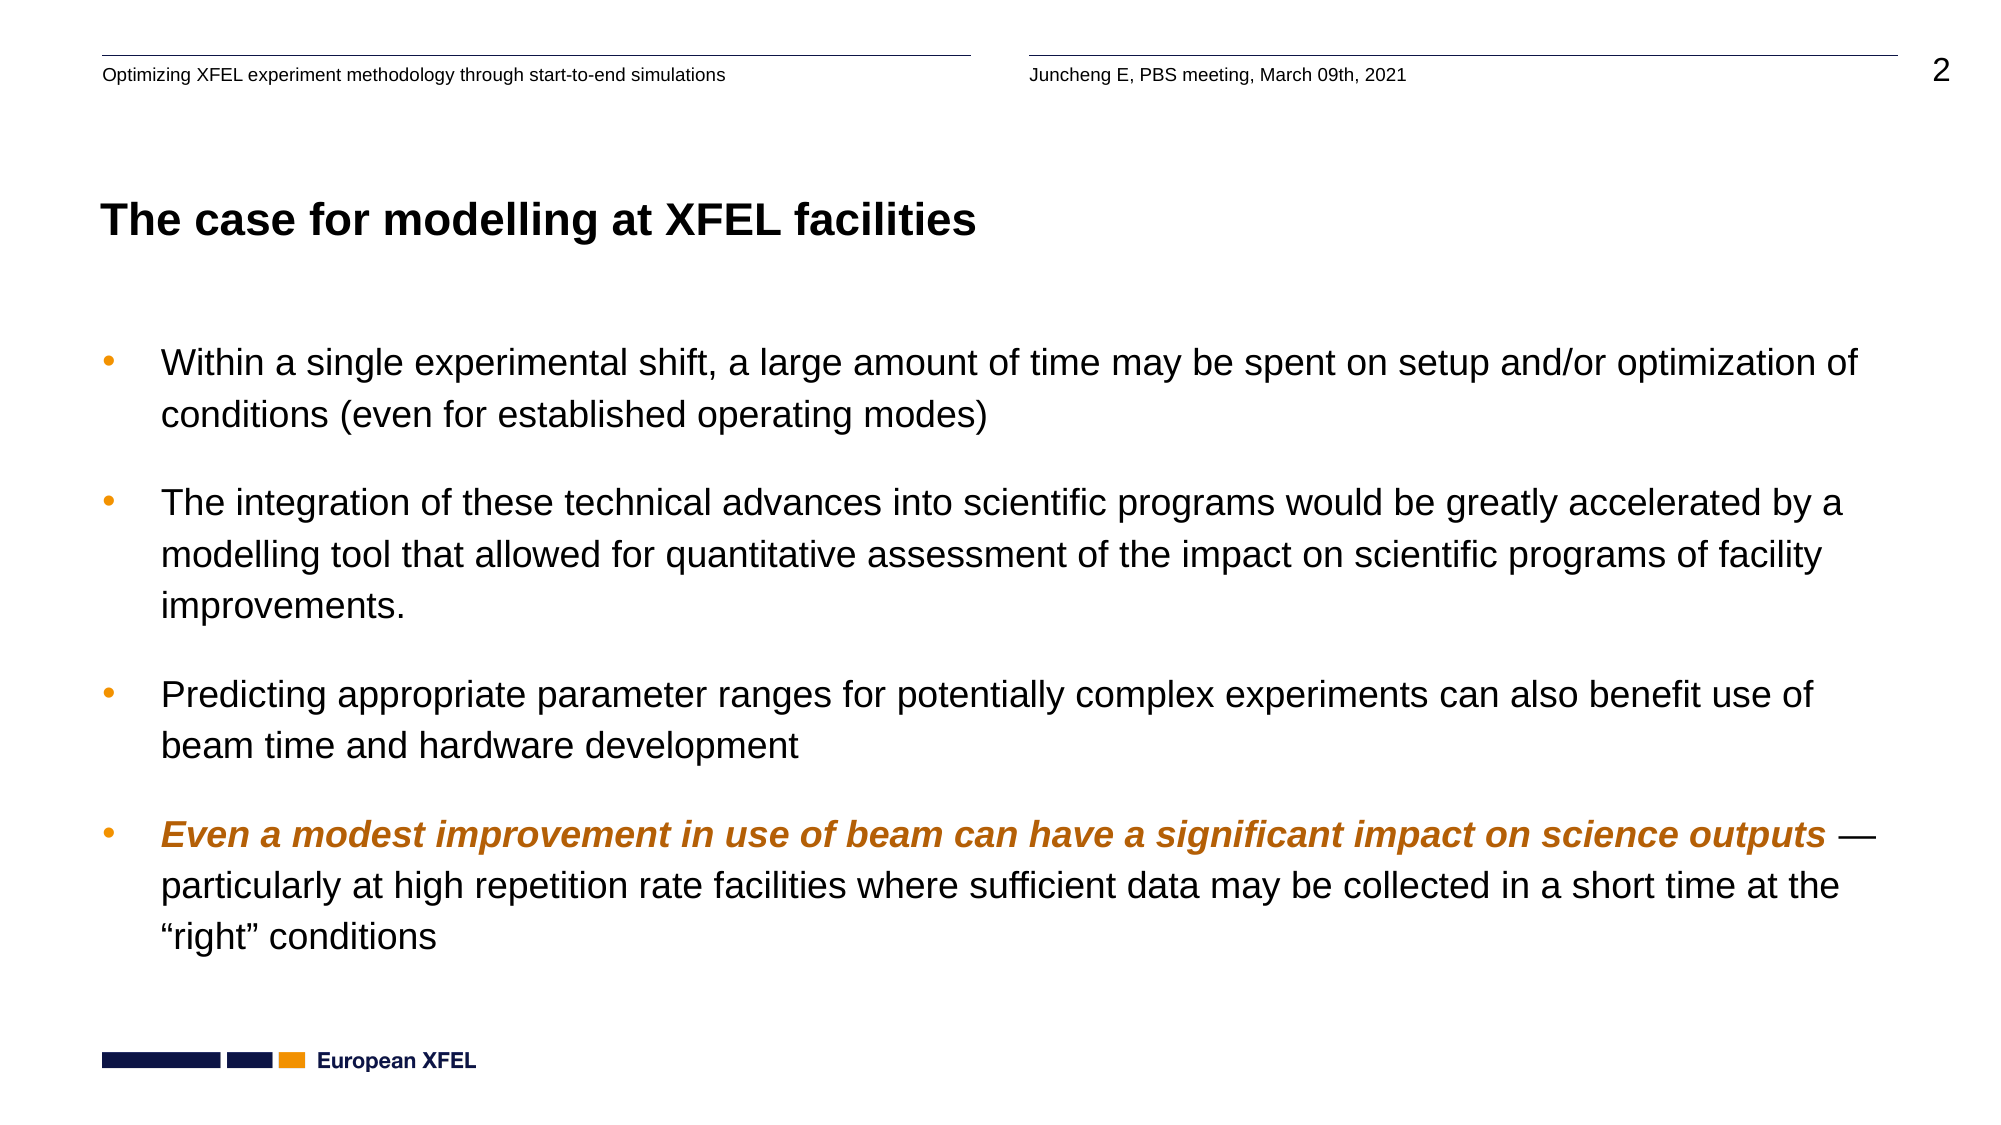

# The case for modelling at XFEL facilities
Within a single experimental shift, a large amount of time may be spent on setup and/or optimization of conditions (even for established operating modes)
The integration of these technical advances into scientific programs would be greatly accelerated by a modelling tool that allowed for quantitative assessment of the impact on scientific programs of facility improvements.
Predicting appropriate parameter ranges for potentially complex experiments can also benefit use of beam time and hardware development
Even a modest improvement in use of beam can have a significant impact on science outputs — particularly at high repetition rate facilities where sufficient data may be collected in a short time at the “right” conditions